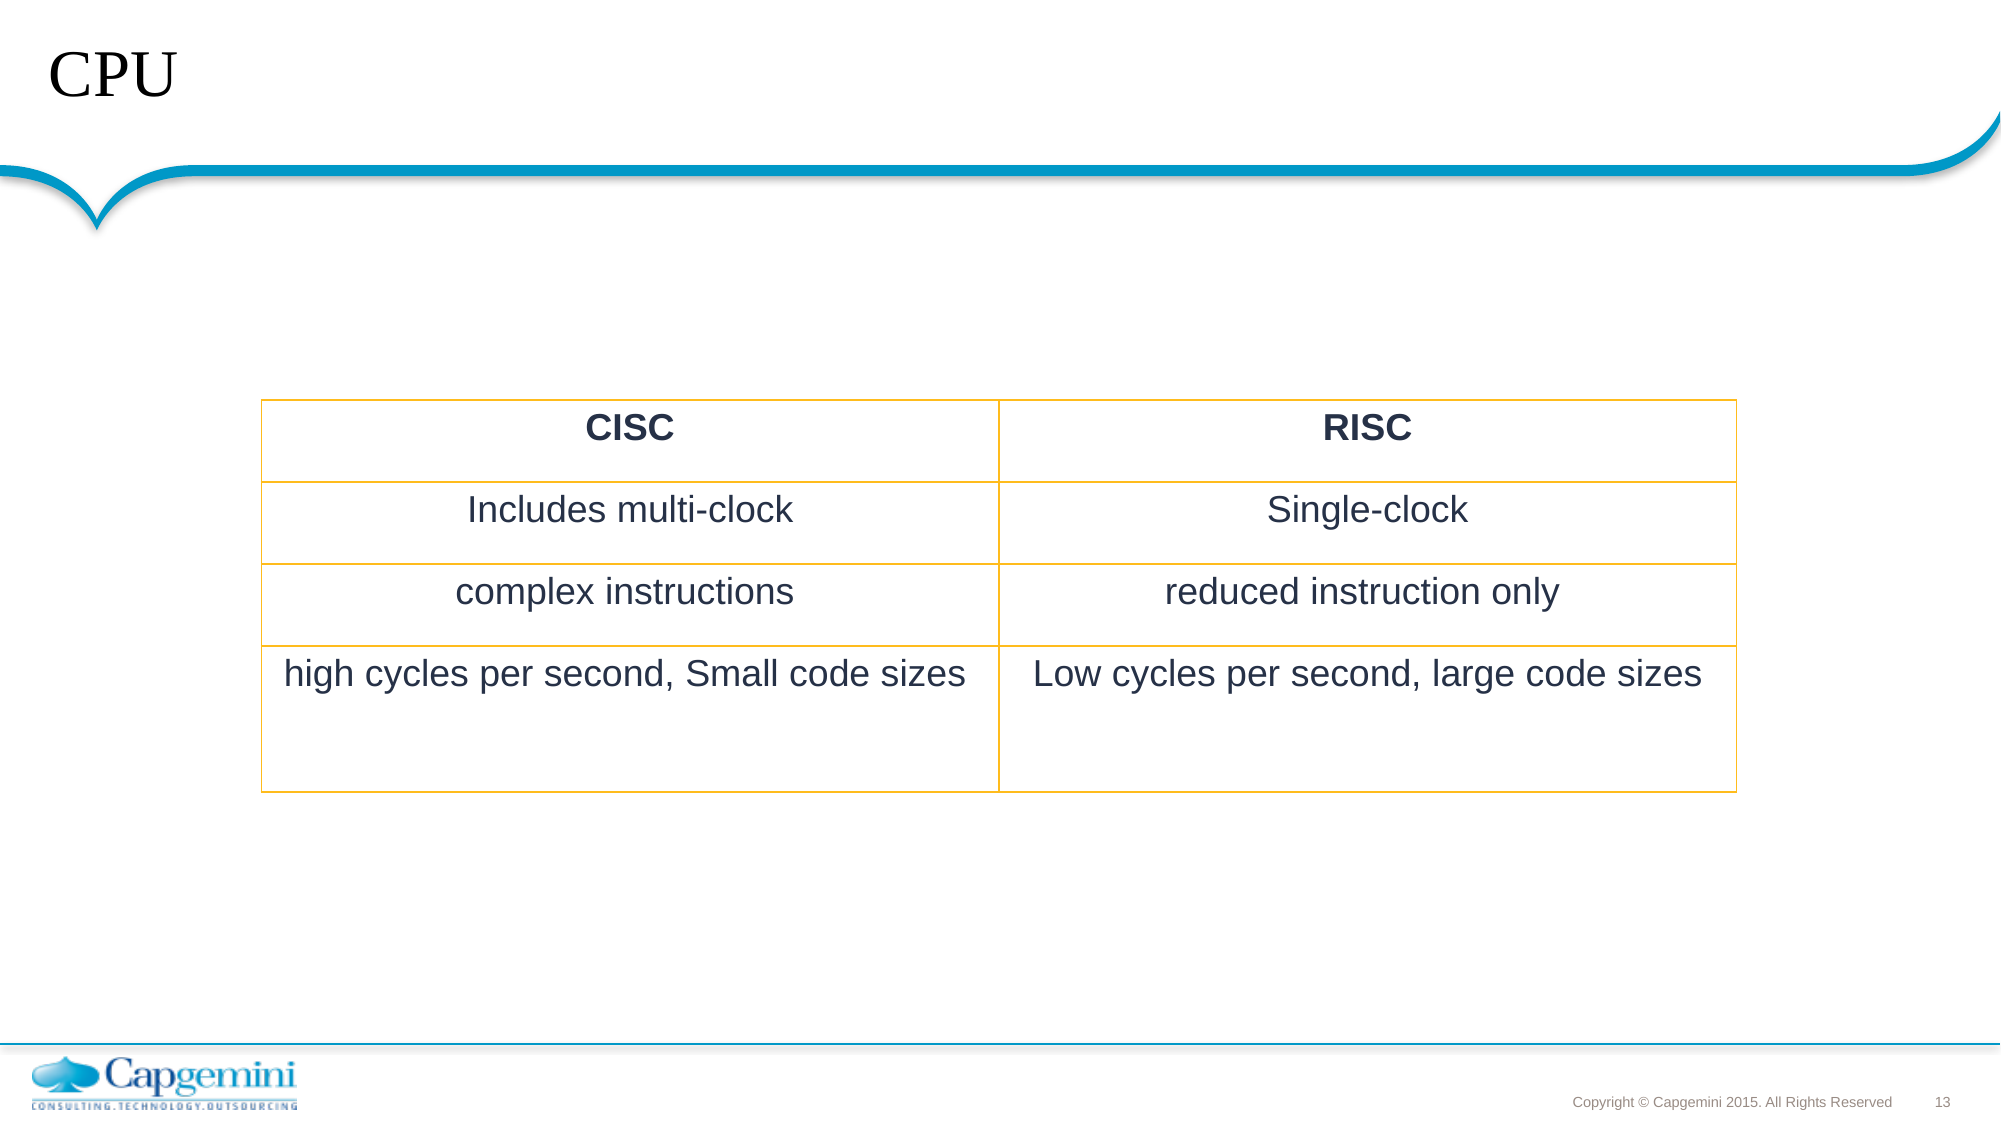

# CPU

| CISC | RISC |
| --- | --- |
| Includes multi-clock | Single-clock |
| complex instructions | reduced instruction only |
| high cycles per second, Small code sizes | Low cycles per second, large code sizes |